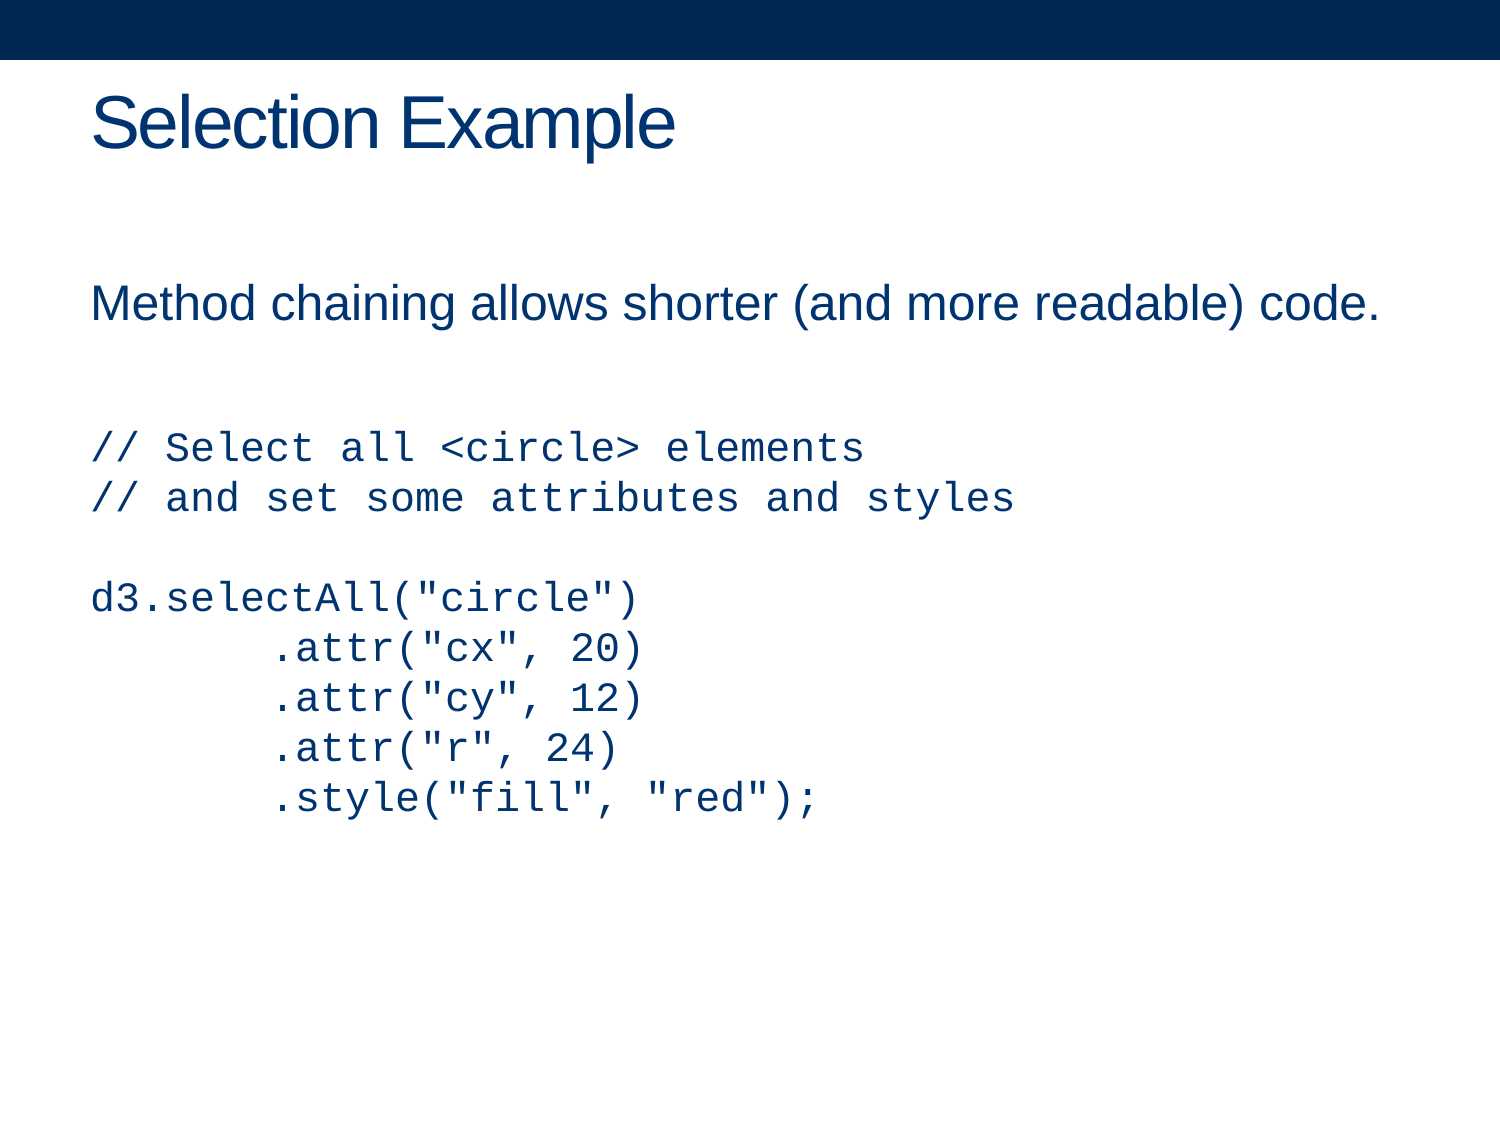

# Selection Example
Method chaining allows shorter (and more readable) code.

// Select all <circle> elements
// and set some attributes and styles

d3.selectAll("circle")
		.attr("cx", 20)
		.attr("cy", 12)
		.attr("r", 24)
		.style("fill", "red");